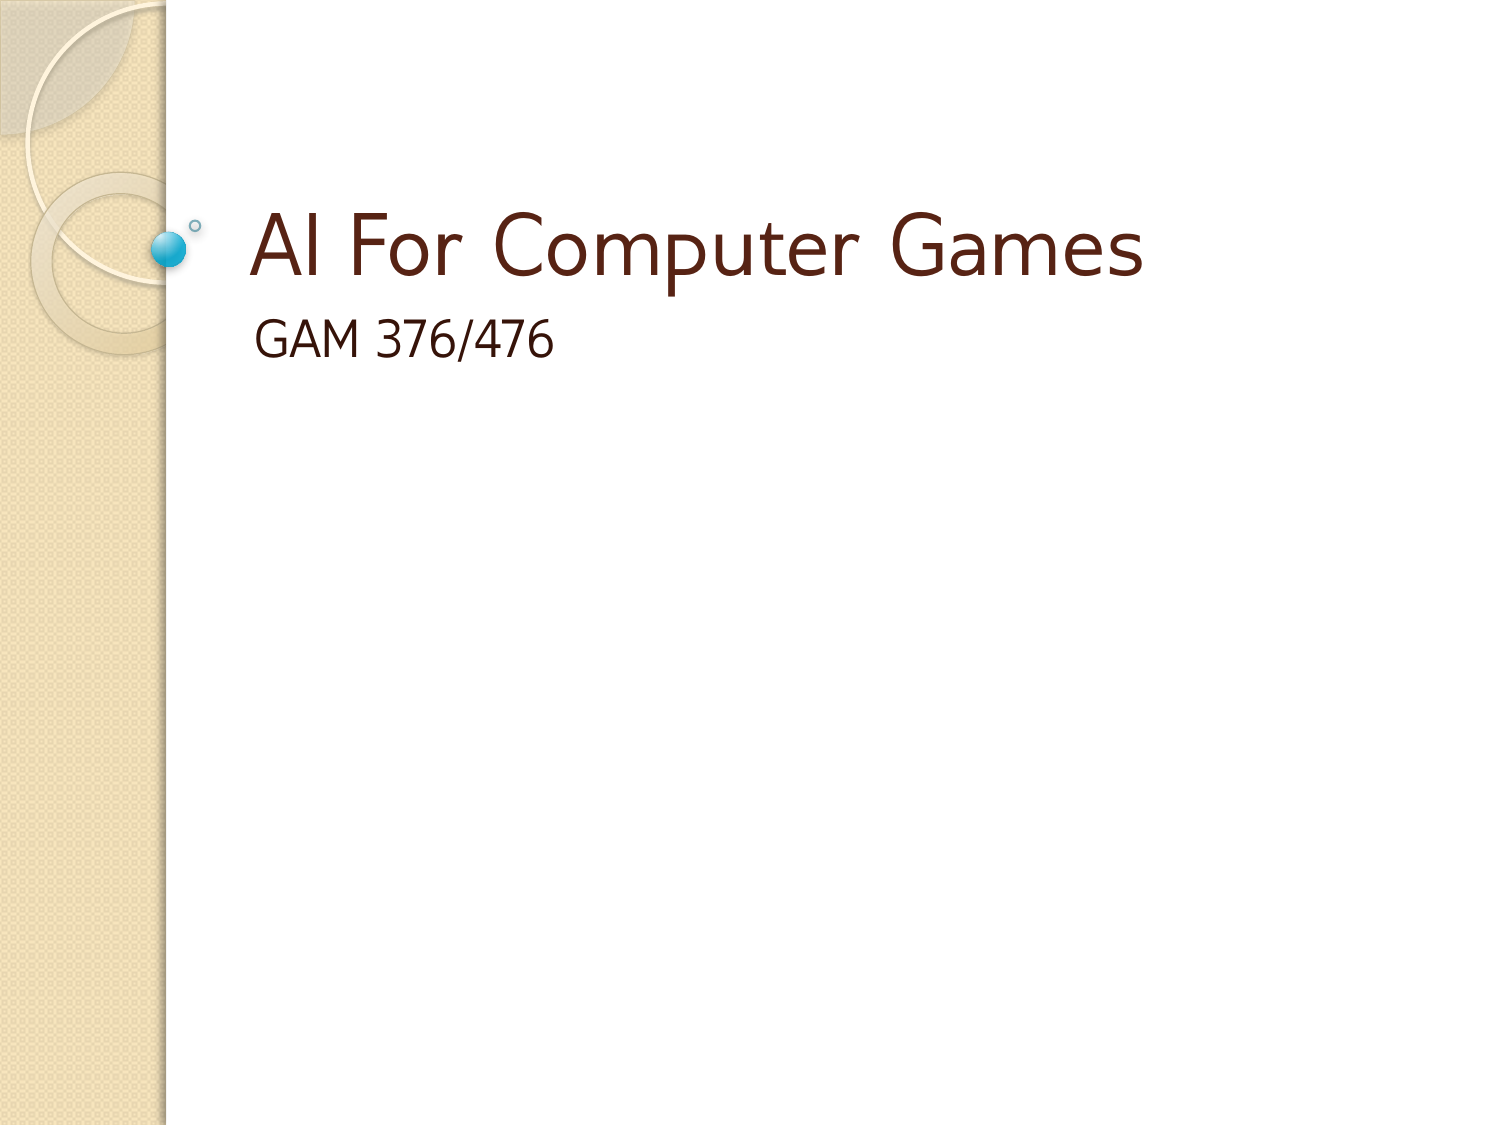

# AI For Computer Games
GAM 376/476